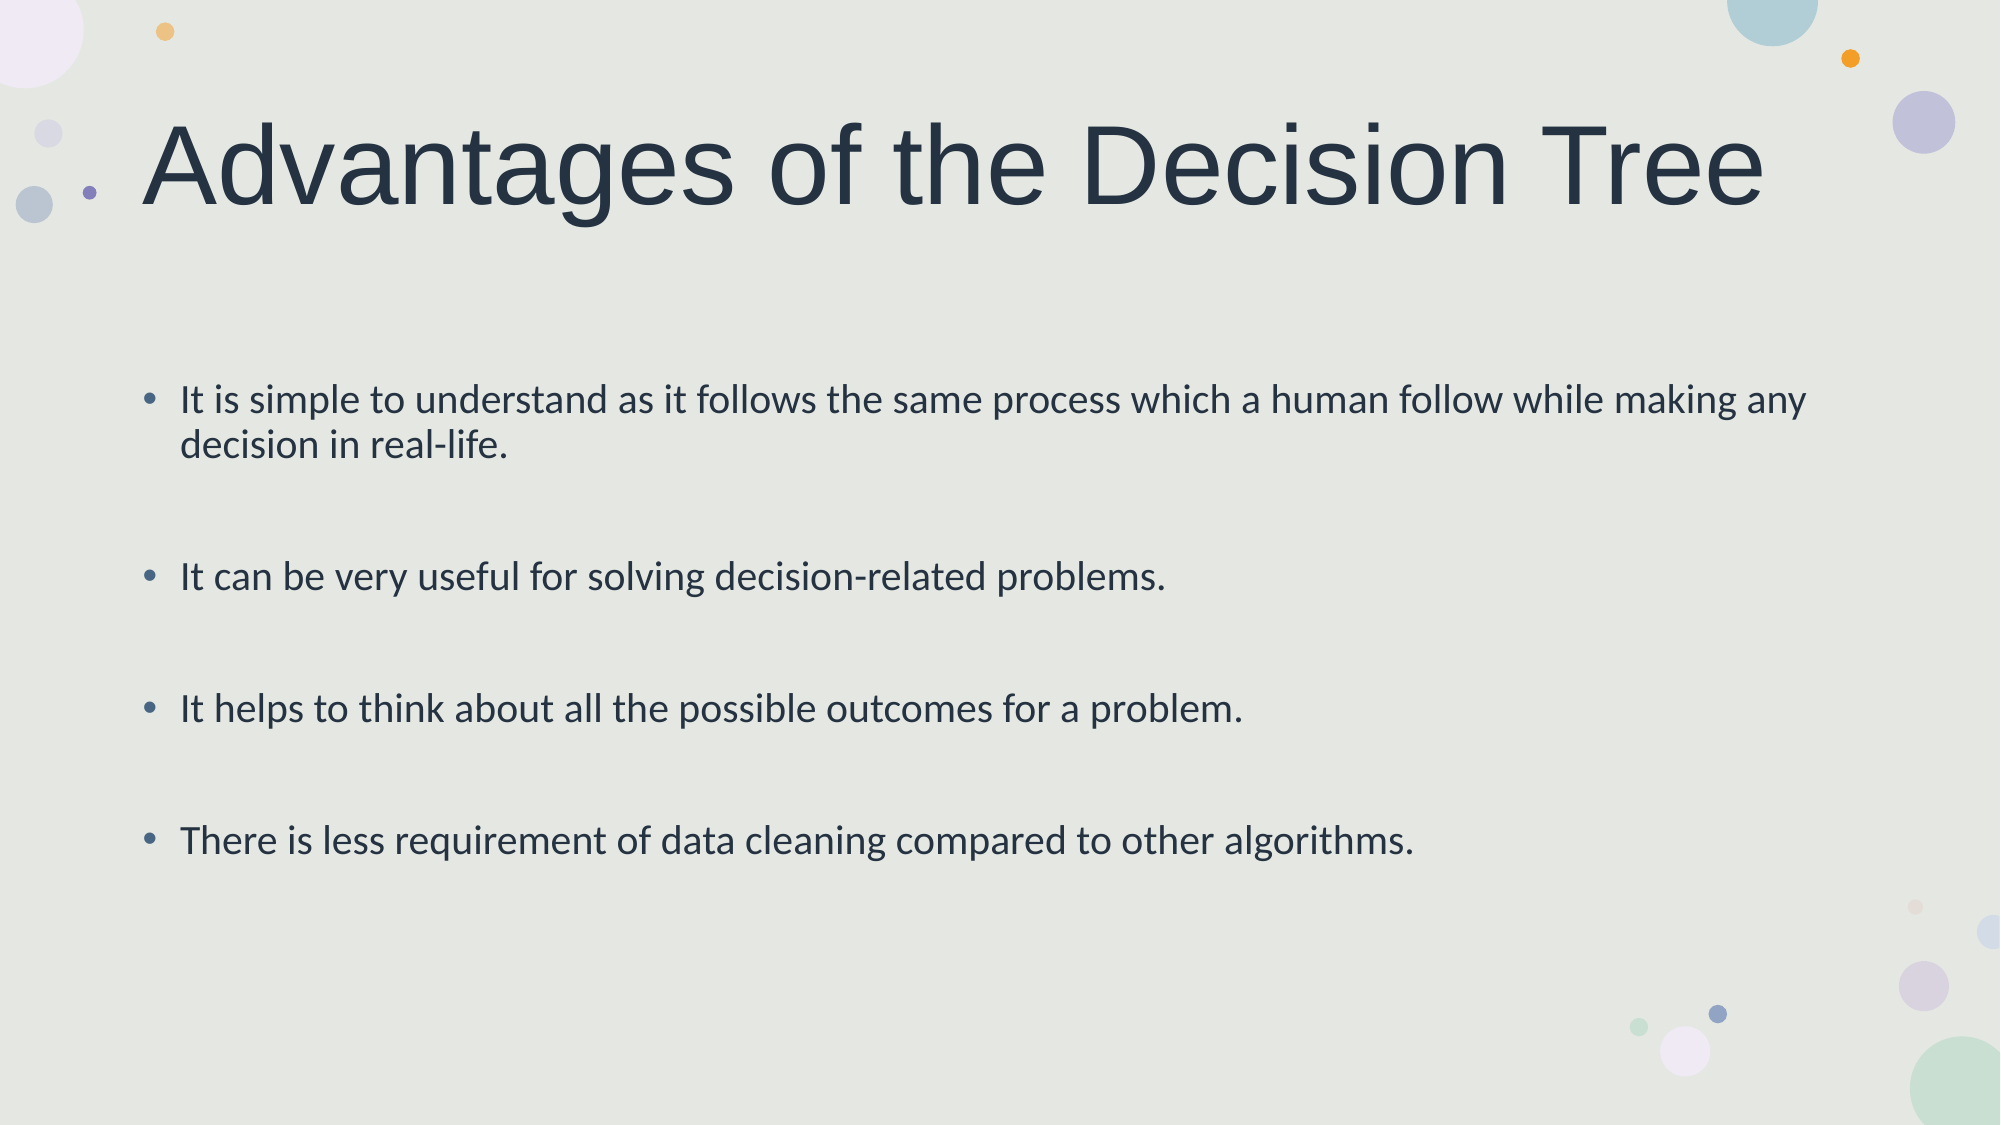

# Advantages of the Decision Tree

It is simple to understand as it follows the same process which a human follow while making any decision in real-life.

It can be very useful for solving decision-related problems.

It helps to think about all the possible outcomes for a problem.

There is less requirement of data cleaning compared to other algorithms.